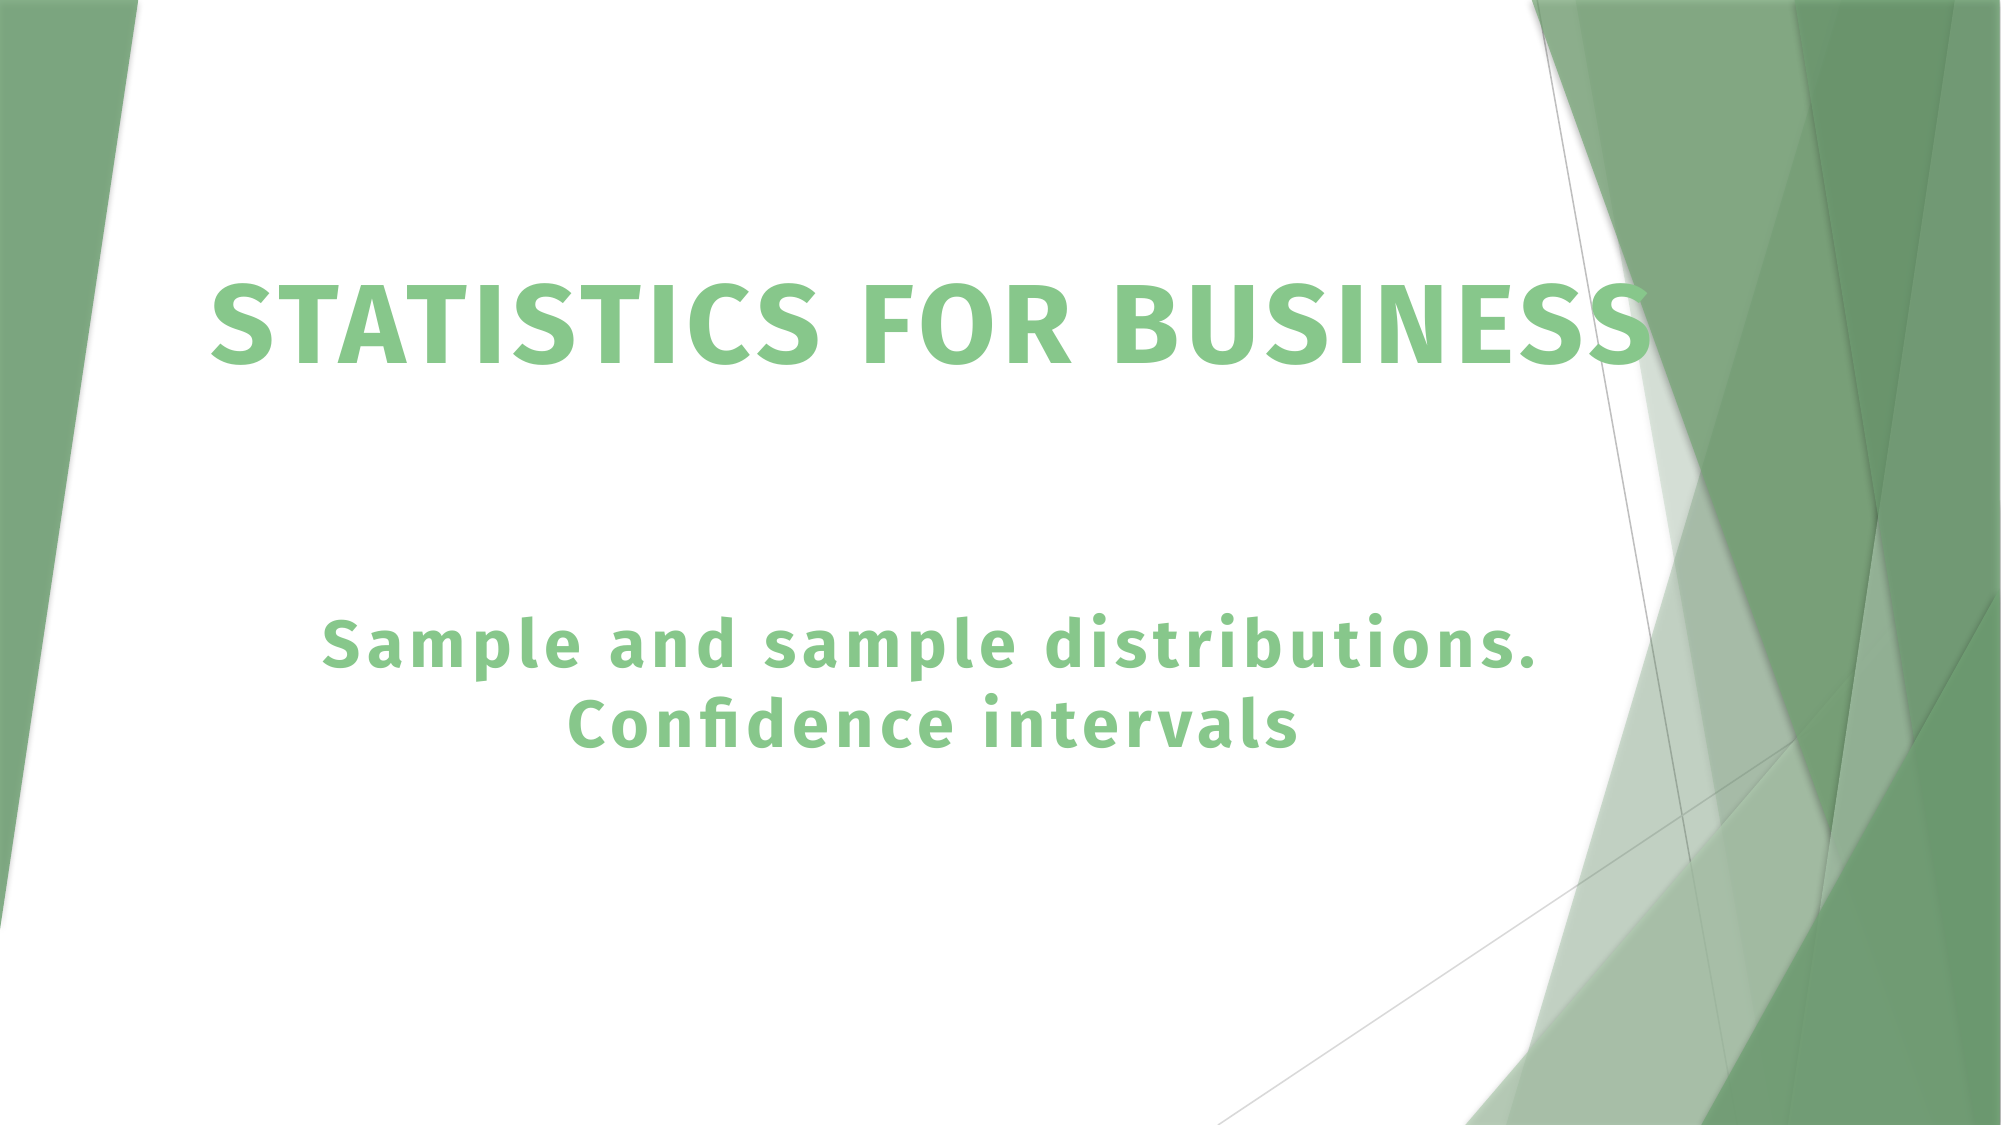

STATISTICS FOR BUSINESS

Sample and sample distributions. Confidence intervals